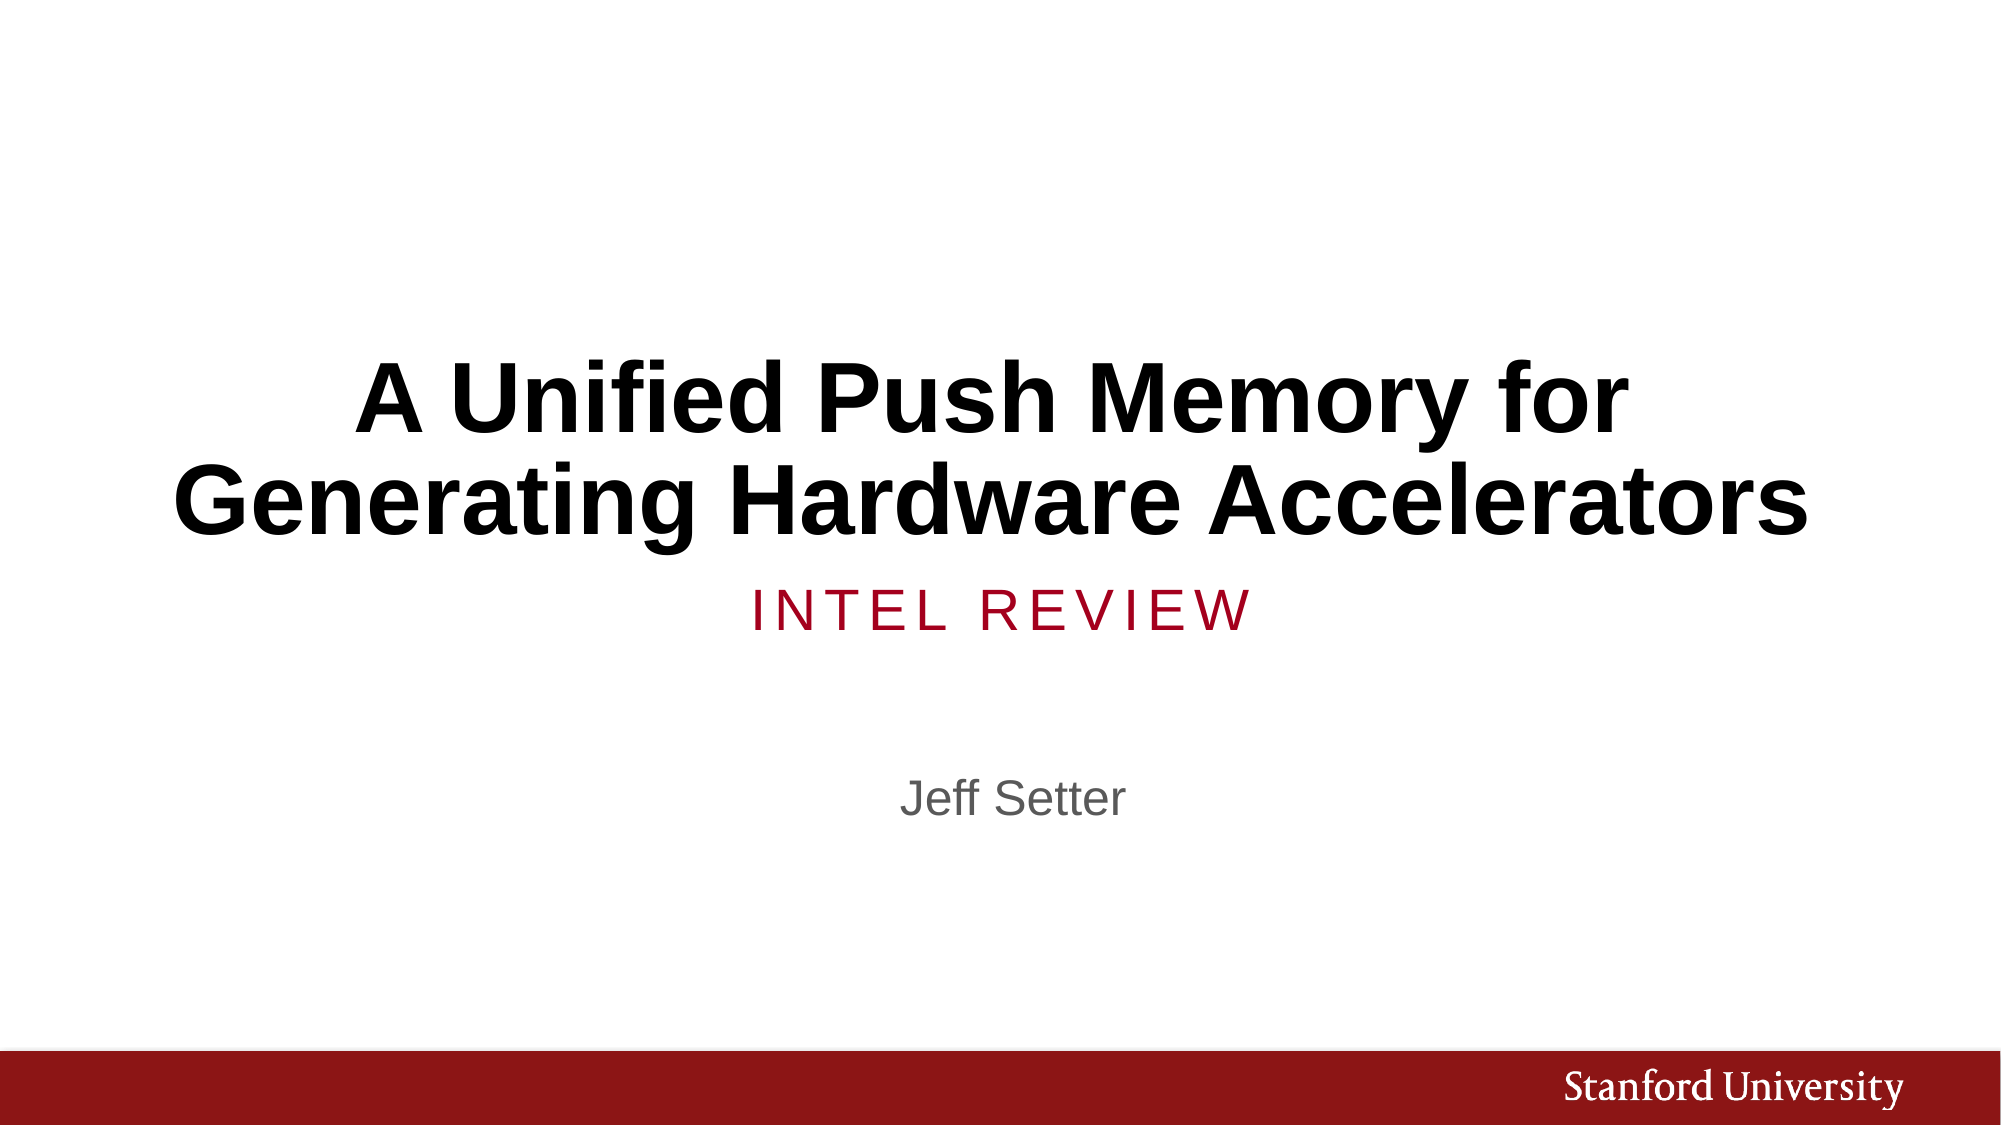

# A Unified Push Memory for Generating Hardware Accelerators
Intel Review
Jeff Setter